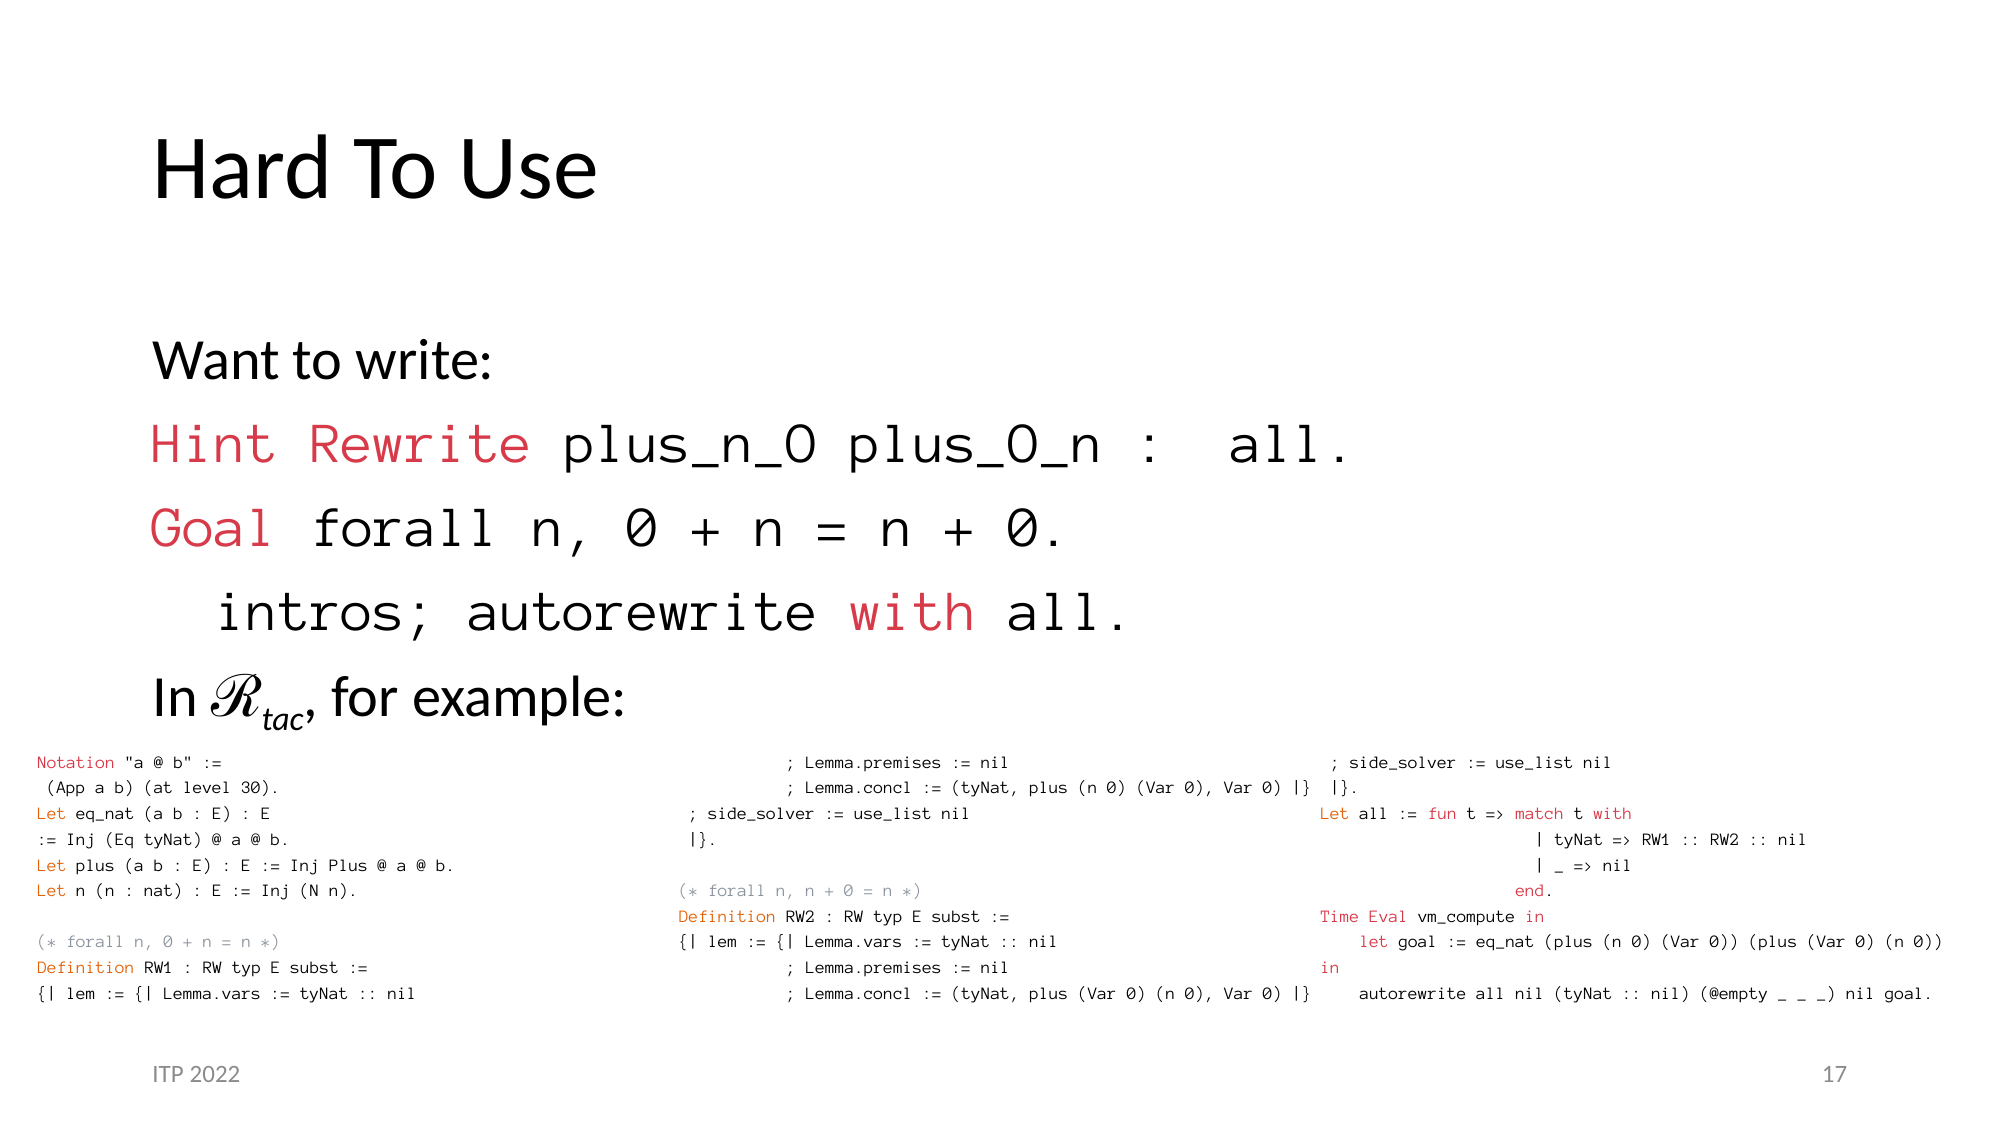

# Hard To Use
Want to write:
Hint Rewrite plus_n_O plus_O_n :  all.
Goal forall n, 0 + n = n + 0.
  intros; autorewrite with all.
In ℛtac, for example:
Notation "a @ b" :=
 (App a b) (at level 30).
Let eq_nat (a b : E) : E
:= Inj (Eq tyNat) @ a @ b.
Let plus (a b : E) : E := Inj Plus @ a @ b.
Let n (n : nat) : E := Inj (N n).

(* forall n, 0 + n = n *)
Definition RW1 : RW typ E subst :=
{| lem := {| Lemma.vars := tyNat :: nil
           ; Lemma.premises := nil
           ; Lemma.concl := (tyNat, plus (n 0) (Var 0), Var 0) |}
 ; side_solver := use_list nil
 |}.

(* forall n, n + 0 = n *)
Definition RW2 : RW typ E subst :=
{| lem := {| Lemma.vars := tyNat :: nil
           ; Lemma.premises := nil
           ; Lemma.concl := (tyNat, plus (Var 0) (n 0), Var 0) |}
 ; side_solver := use_list nil
 |}.
Let all := fun t => match t with
                      | tyNat => RW1 :: RW2 :: nil
                      | _ => nil
                    end.
Time Eval vm_compute in
    let goal := eq_nat (plus (n 0) (Var 0)) (plus (Var 0) (n 0)) in
    autorewrite all nil (tyNat :: nil) (@empty _ _ _) nil goal.

ITP 2022
17